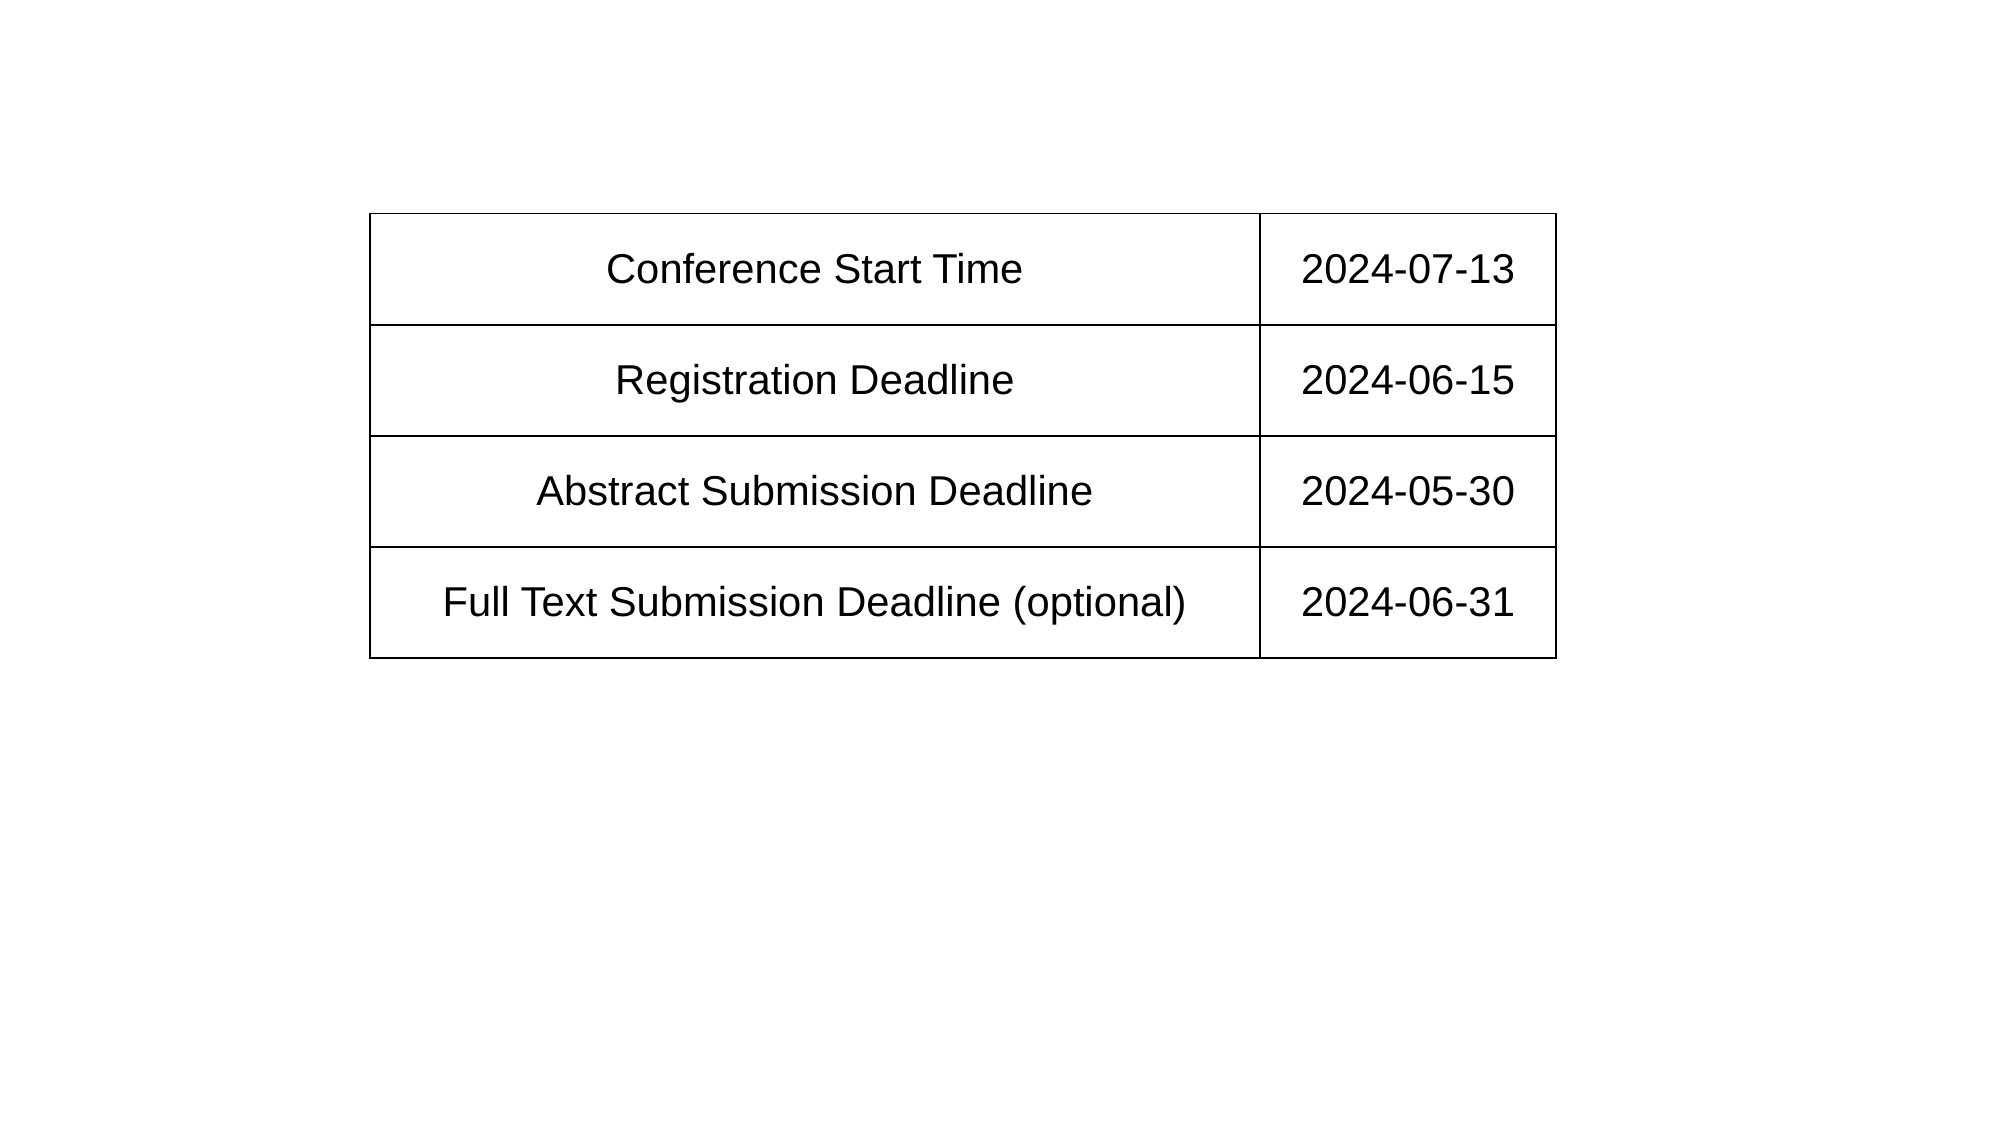

| Conference Start Time | 2024-07-13 |
| --- | --- |
| Registration Deadline | 2024-06-15 |
| Abstract Submission Deadline | 2024-05-30 |
| Full Text Submission Deadline (optional) | 2024-06-31 |